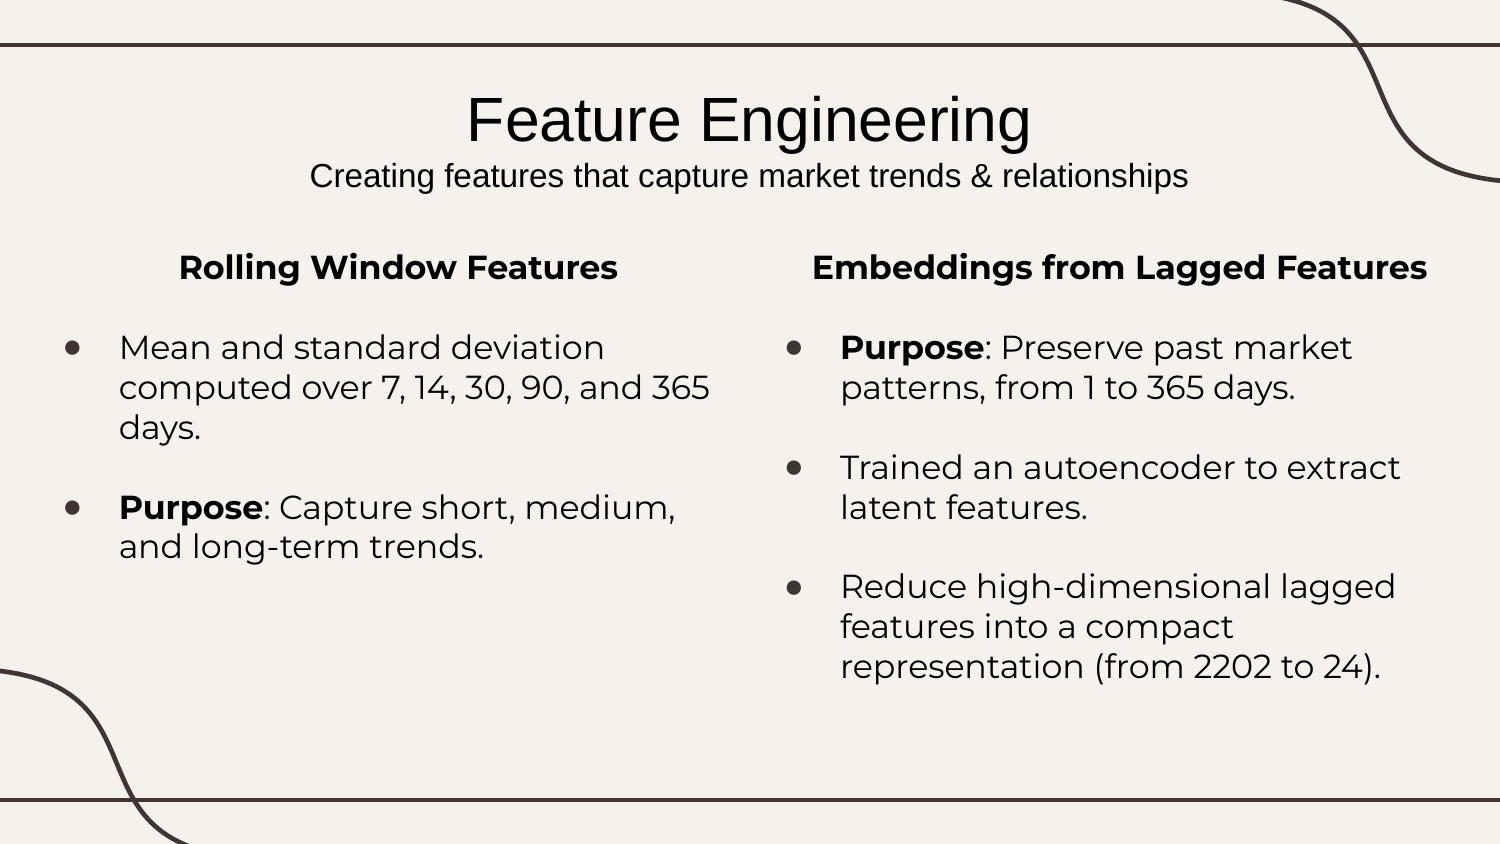

# Feature Engineering Creating features that capture market trends & relationships
Rolling Window Features

Mean and standard deviation computed over 7, 14, 30, 90, and 365 days.

Purpose: Capture short, medium, and long-term trends.
Embeddings from Lagged Features

Purpose: Preserve past market patterns, from 1 to 365 days.

Trained an autoencoder to extract latent features.

Reduce high-dimensional lagged features into a compact representation (from 2202 to 24).